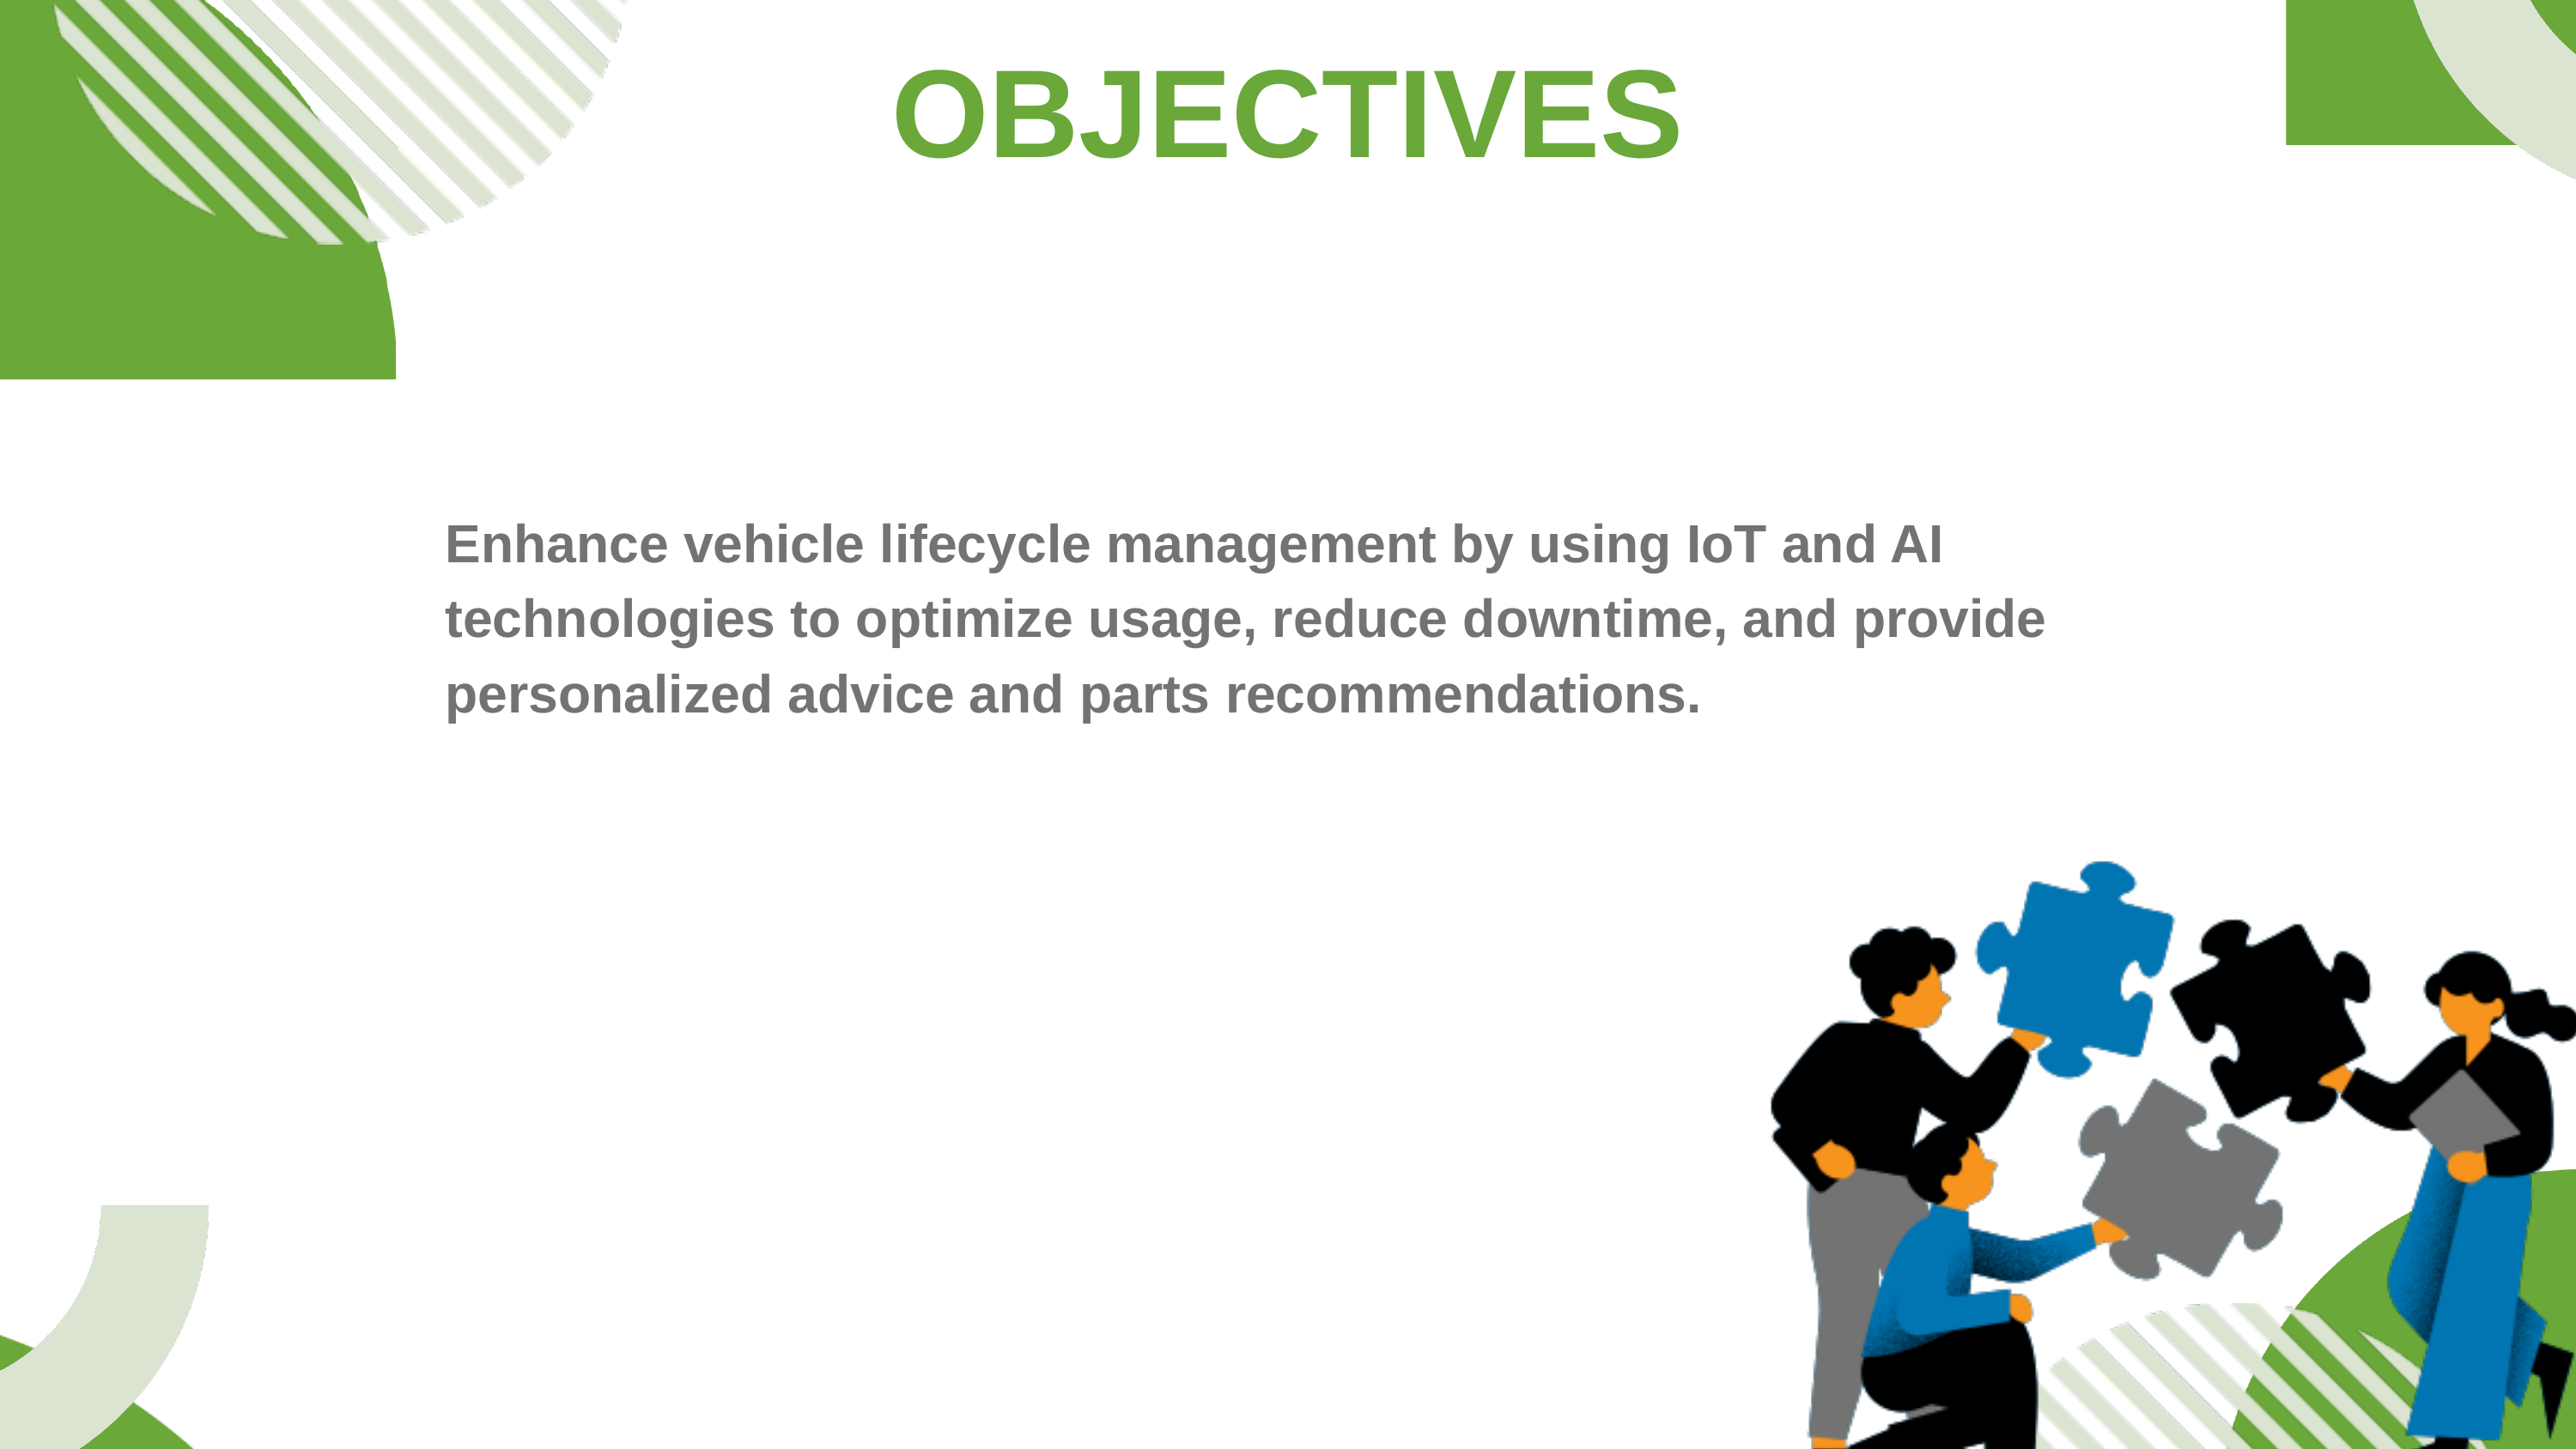

OBJECTIVES
Enhance vehicle lifecycle management by using IoT and AI technologies to optimize usage, reduce downtime, and provide personalized advice and parts recommendations.